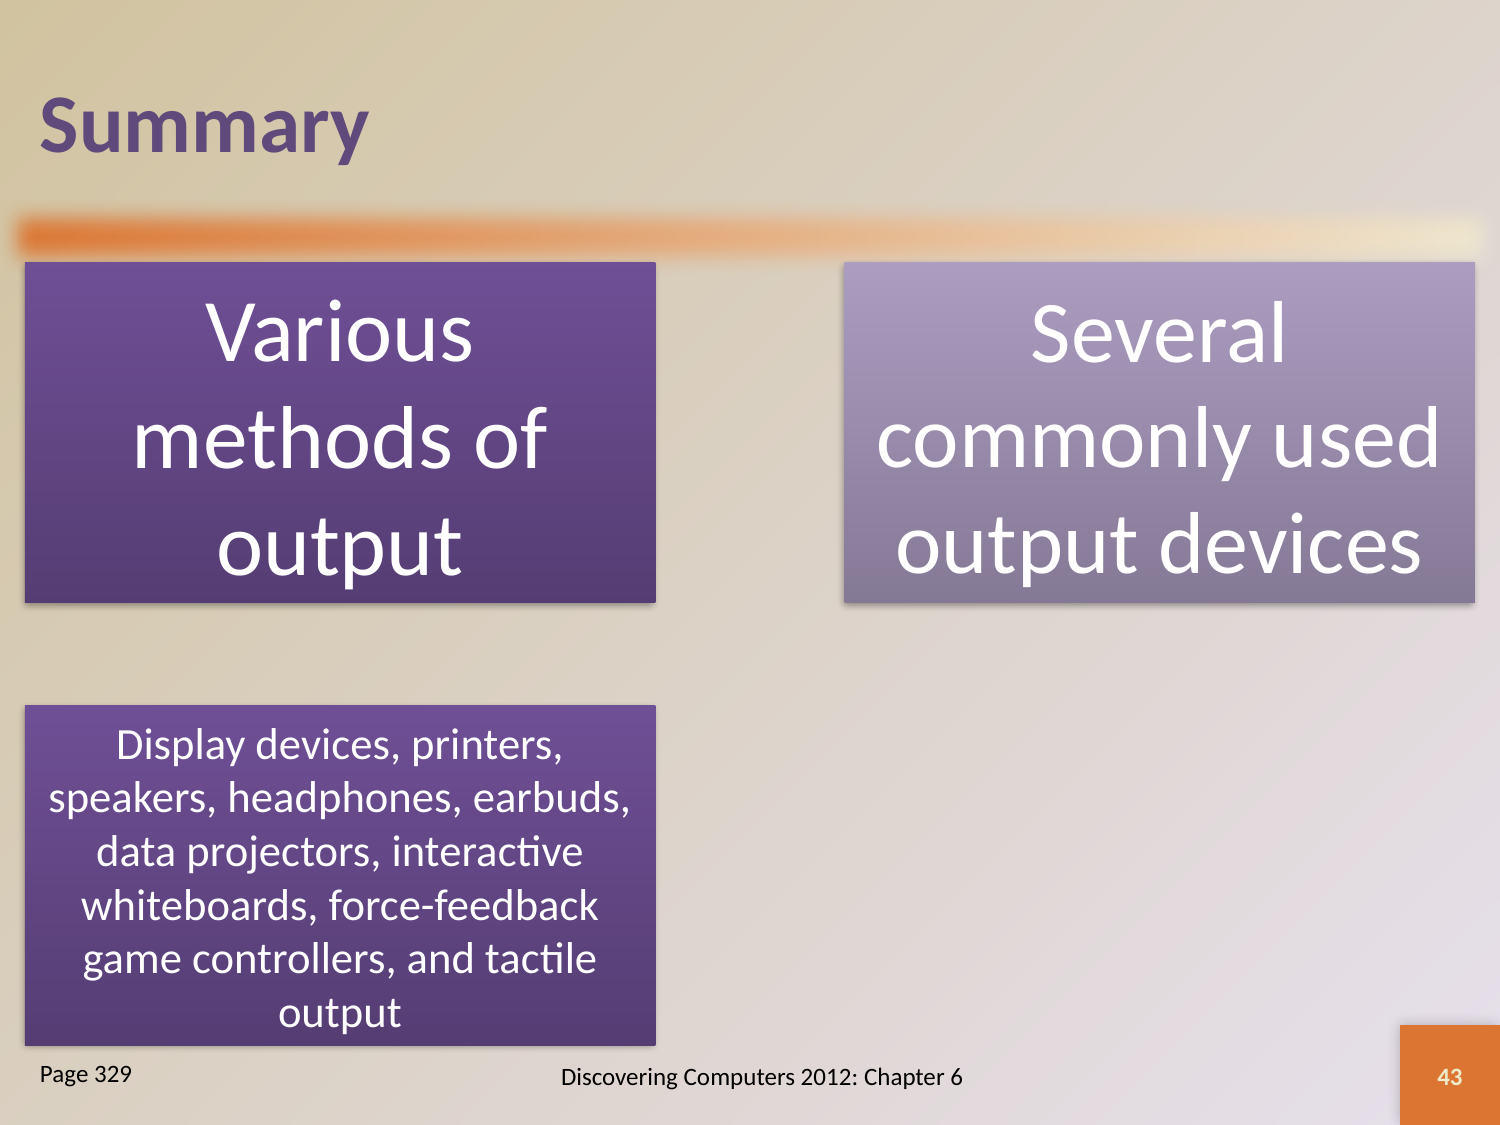

# Summary
Various methods of output
Several commonly used output devices
Display devices, printers, speakers, headphones, earbuds, data projectors, interactive whiteboards, force-feedback game controllers, and tactile output
43
Discovering Computers 2012: Chapter 6
Page 329